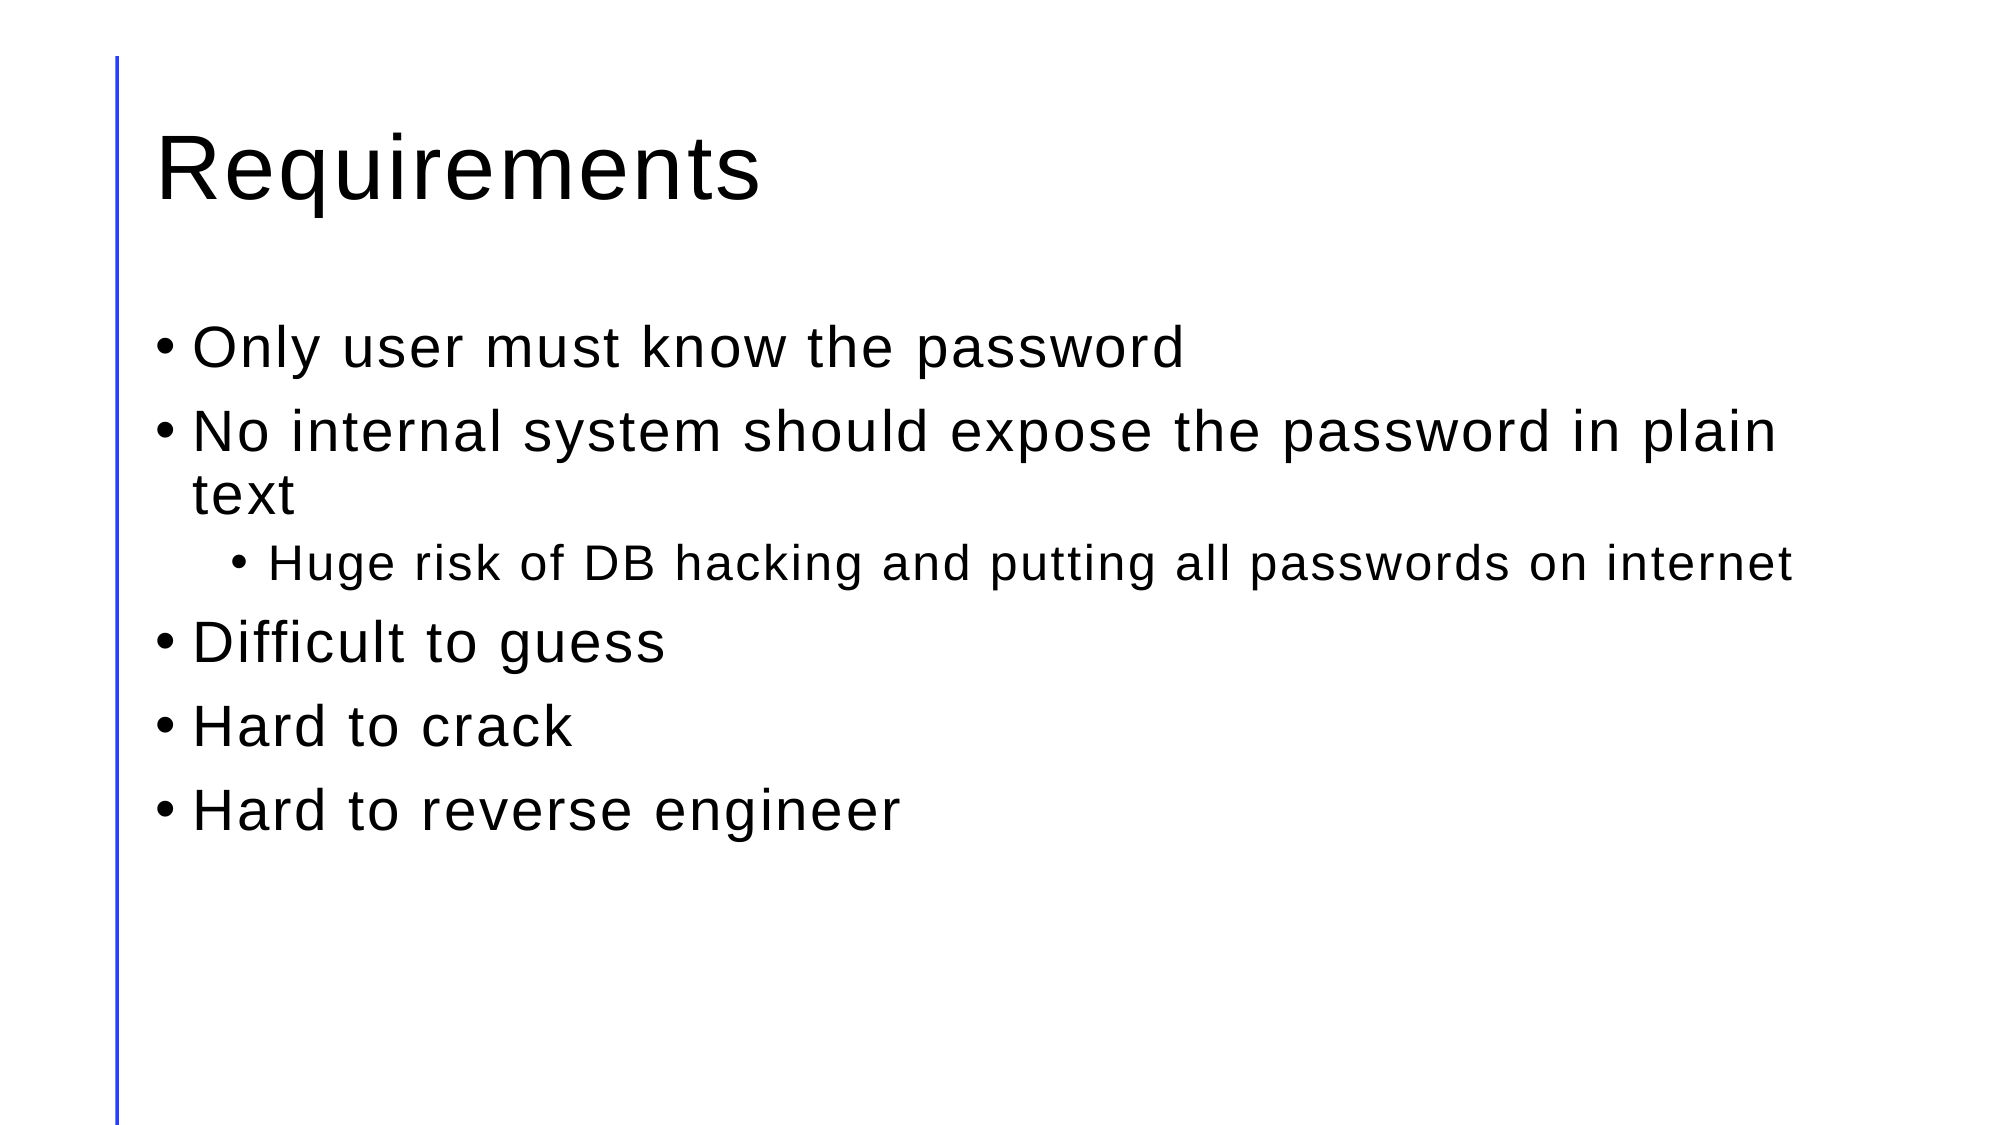

# Requirements
Only user must know the password
No internal system should expose the password in plain text
Huge risk of DB hacking and putting all passwords on internet
Difficult to guess
Hard to crack
Hard to reverse engineer